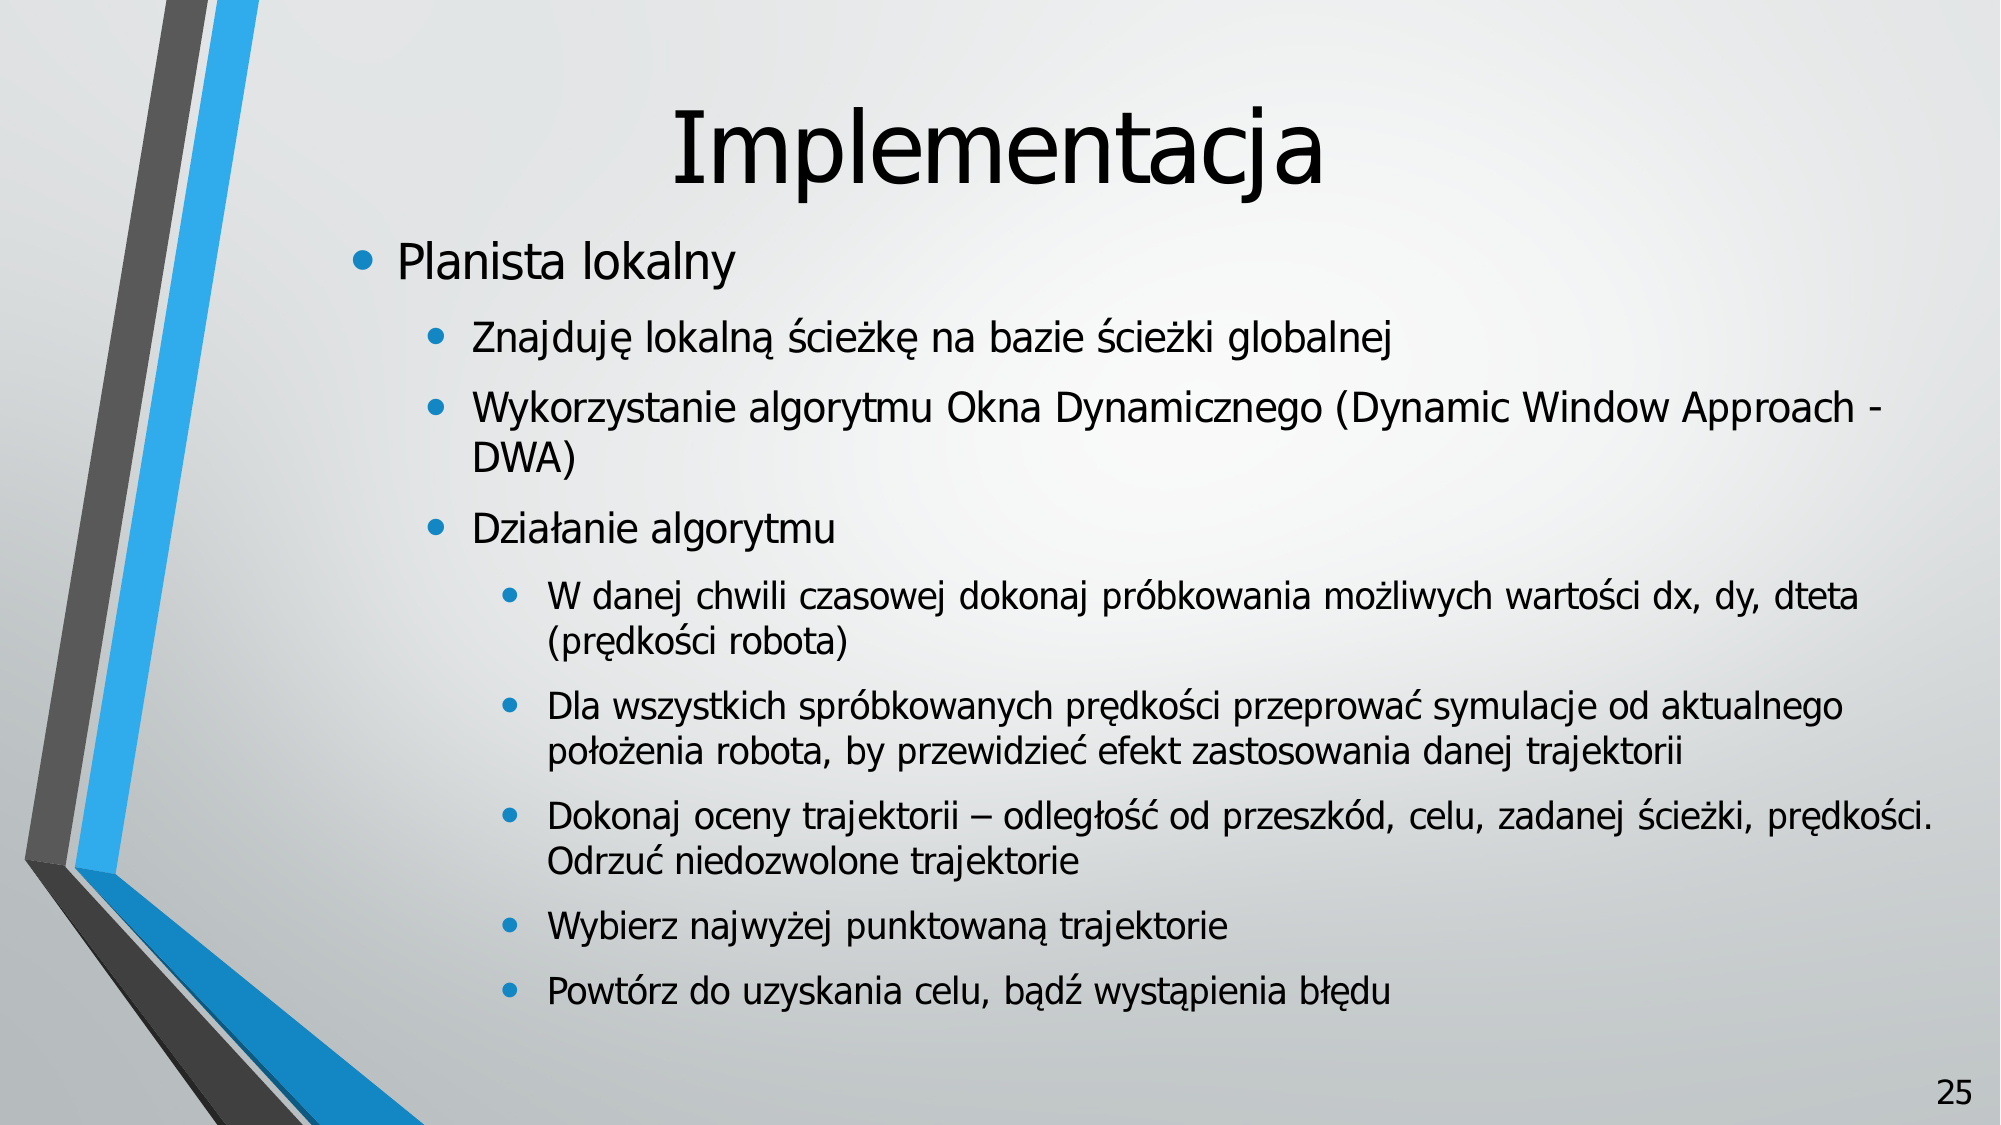

# Implementacja
Planista lokalny
Znajduję lokalną ścieżkę na bazie ścieżki globalnej
Wykorzystanie algorytmu Okna Dynamicznego (Dynamic Window Approach - DWA)
Działanie algorytmu
W danej chwili czasowej dokonaj próbkowania możliwych wartości dx, dy, dteta (prędkości robota)
Dla wszystkich spróbkowanych prędkości przeprować symulacje od aktualnego położenia robota, by przewidzieć efekt zastosowania danej trajektorii
Dokonaj oceny trajektorii – odległość od przeszkód, celu, zadanej ścieżki, prędkości. Odrzuć niedozwolone trajektorie
Wybierz najwyżej punktowaną trajektorie
Powtórz do uzyskania celu, bądź wystąpienia błędu
25